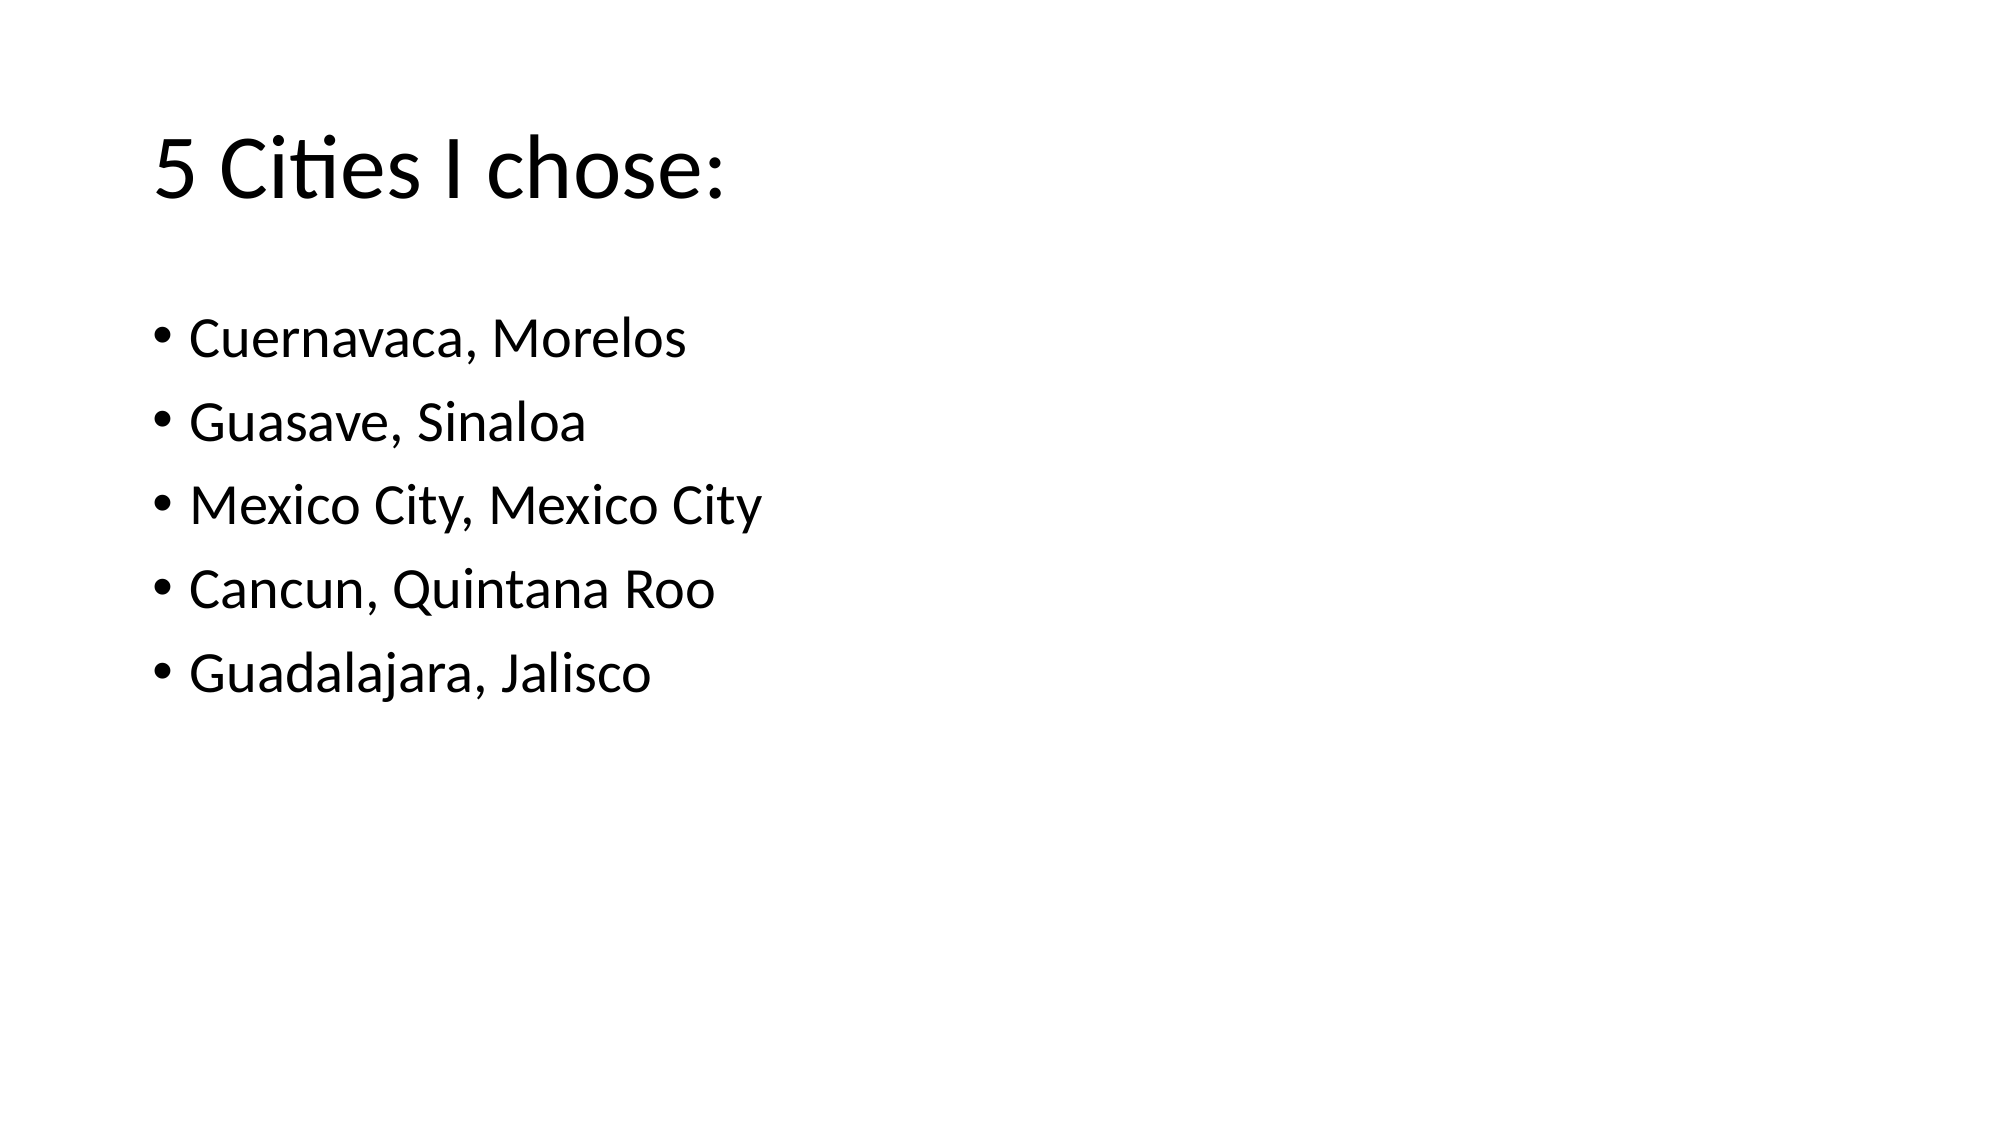

# 5 Cities I chose:
Cuernavaca, Morelos
Guasave, Sinaloa
Mexico City, Mexico City
Cancun, Quintana Roo
Guadalajara, Jalisco